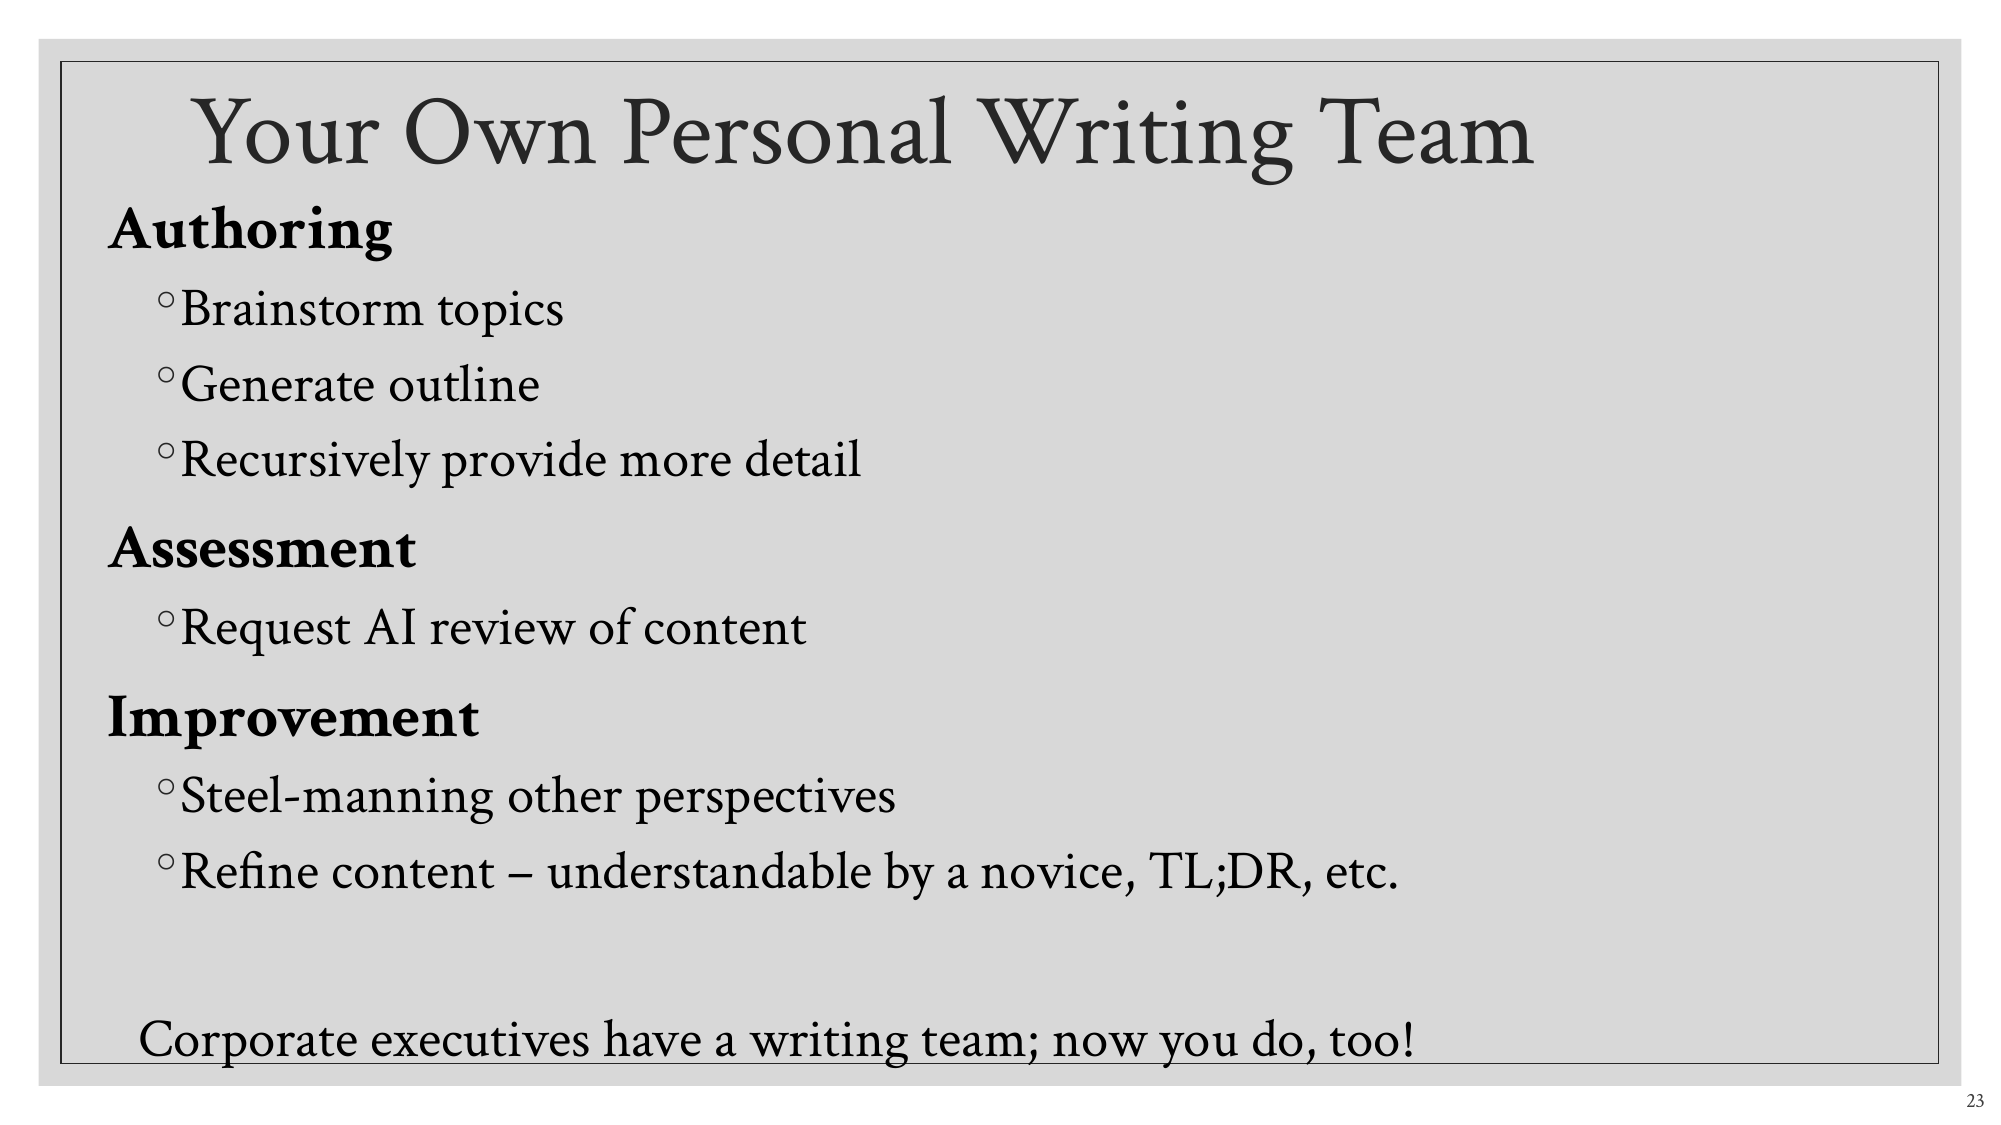

# Your Own Personal Writing Team
Authoring
Brainstorm topics
Generate outline
Recursively provide more detail
Assessment
Request AI review of content
Improvement
Steel-manning other perspectives
Refine content – understandable by a novice, TL;DR, etc.

Corporate executives have a writing team; now you do, too!
23